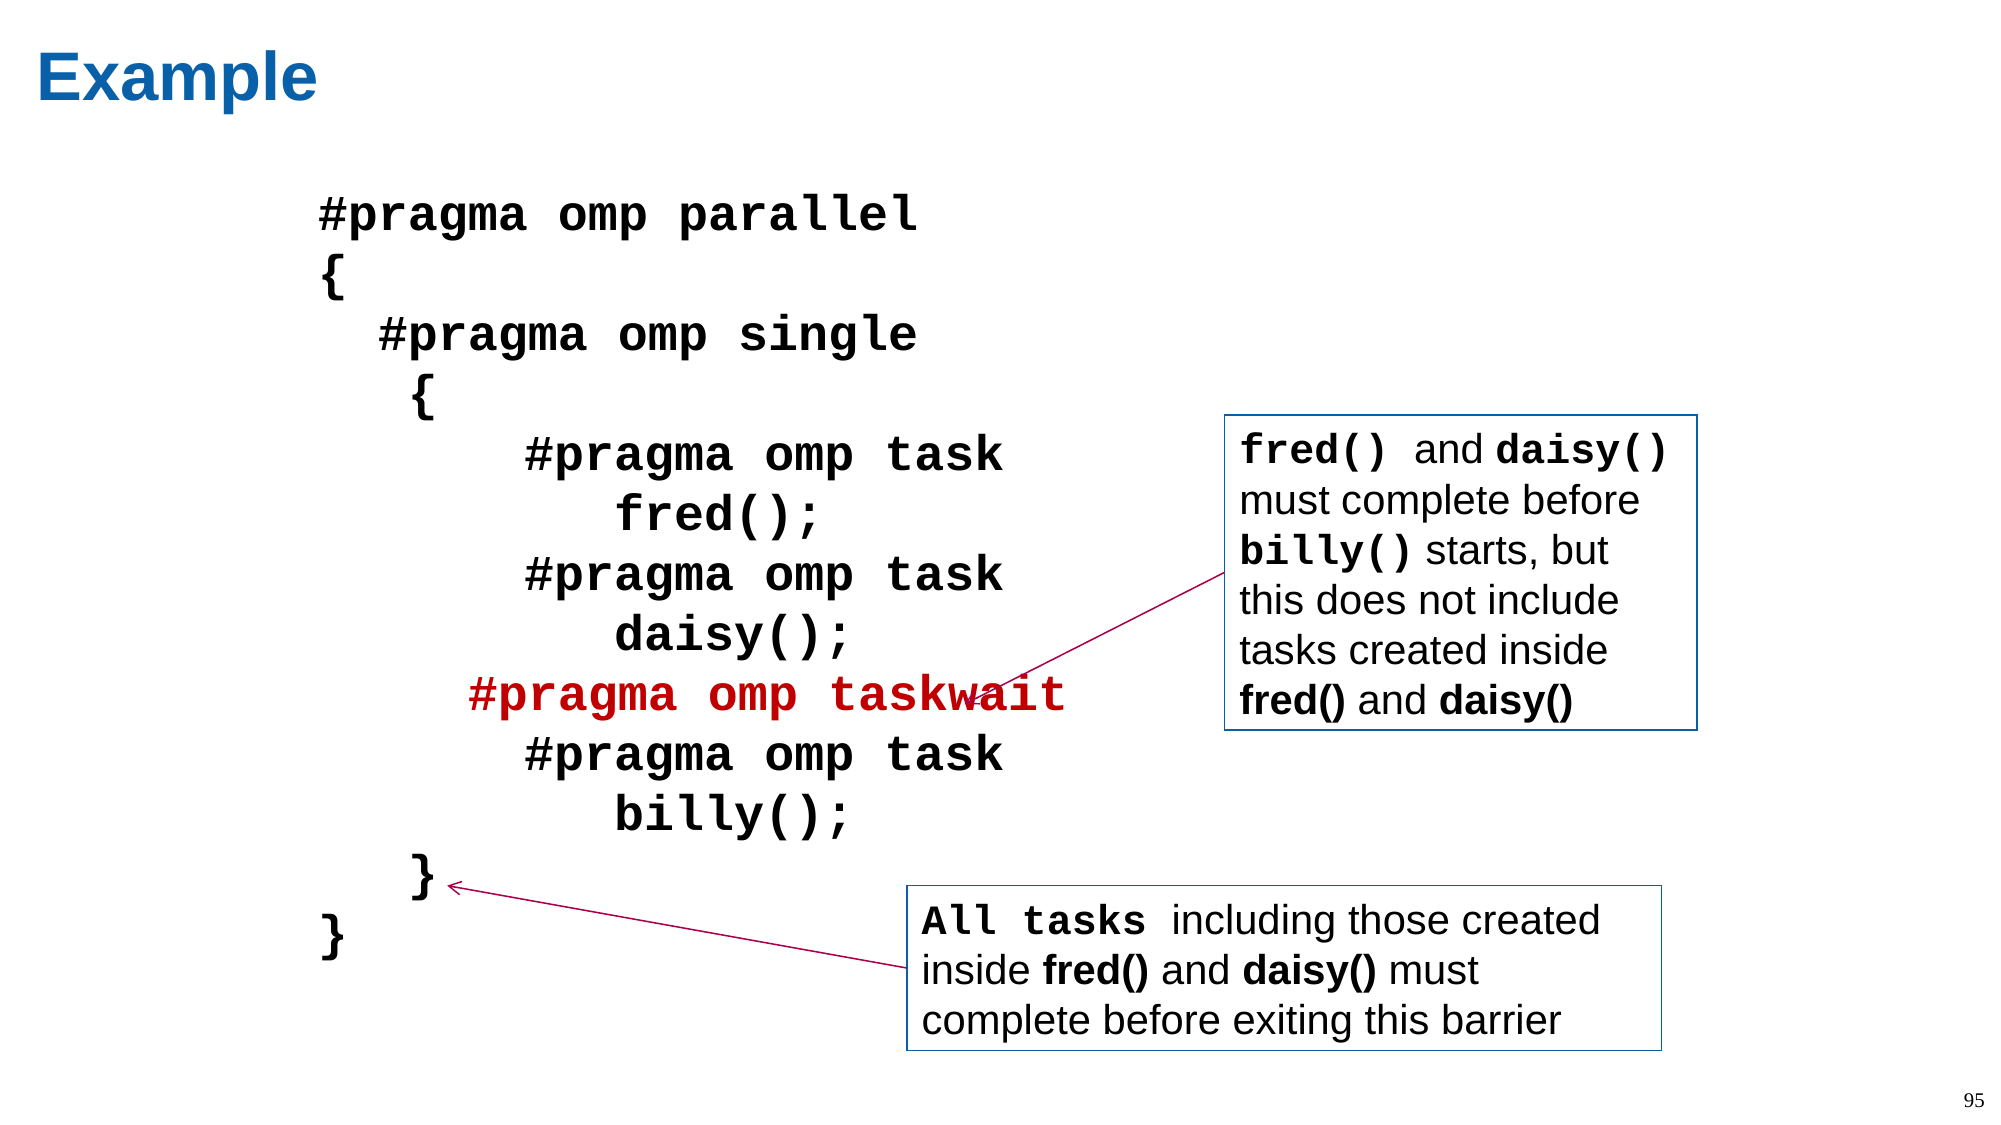

# Example
#pragma omp parallel
{
  #pragma omp single
   {
		#pragma omp task
 		   fred();
		#pragma omp task
  	   daisy();
     #pragma omp taskwait
		#pragma omp task
		   billy();
   }
}
fred() and daisy() must complete before billy() starts, but this does not include tasks created inside fred() and daisy()
All tasks including those created inside fred() and daisy() must complete before exiting this barrier
95
95